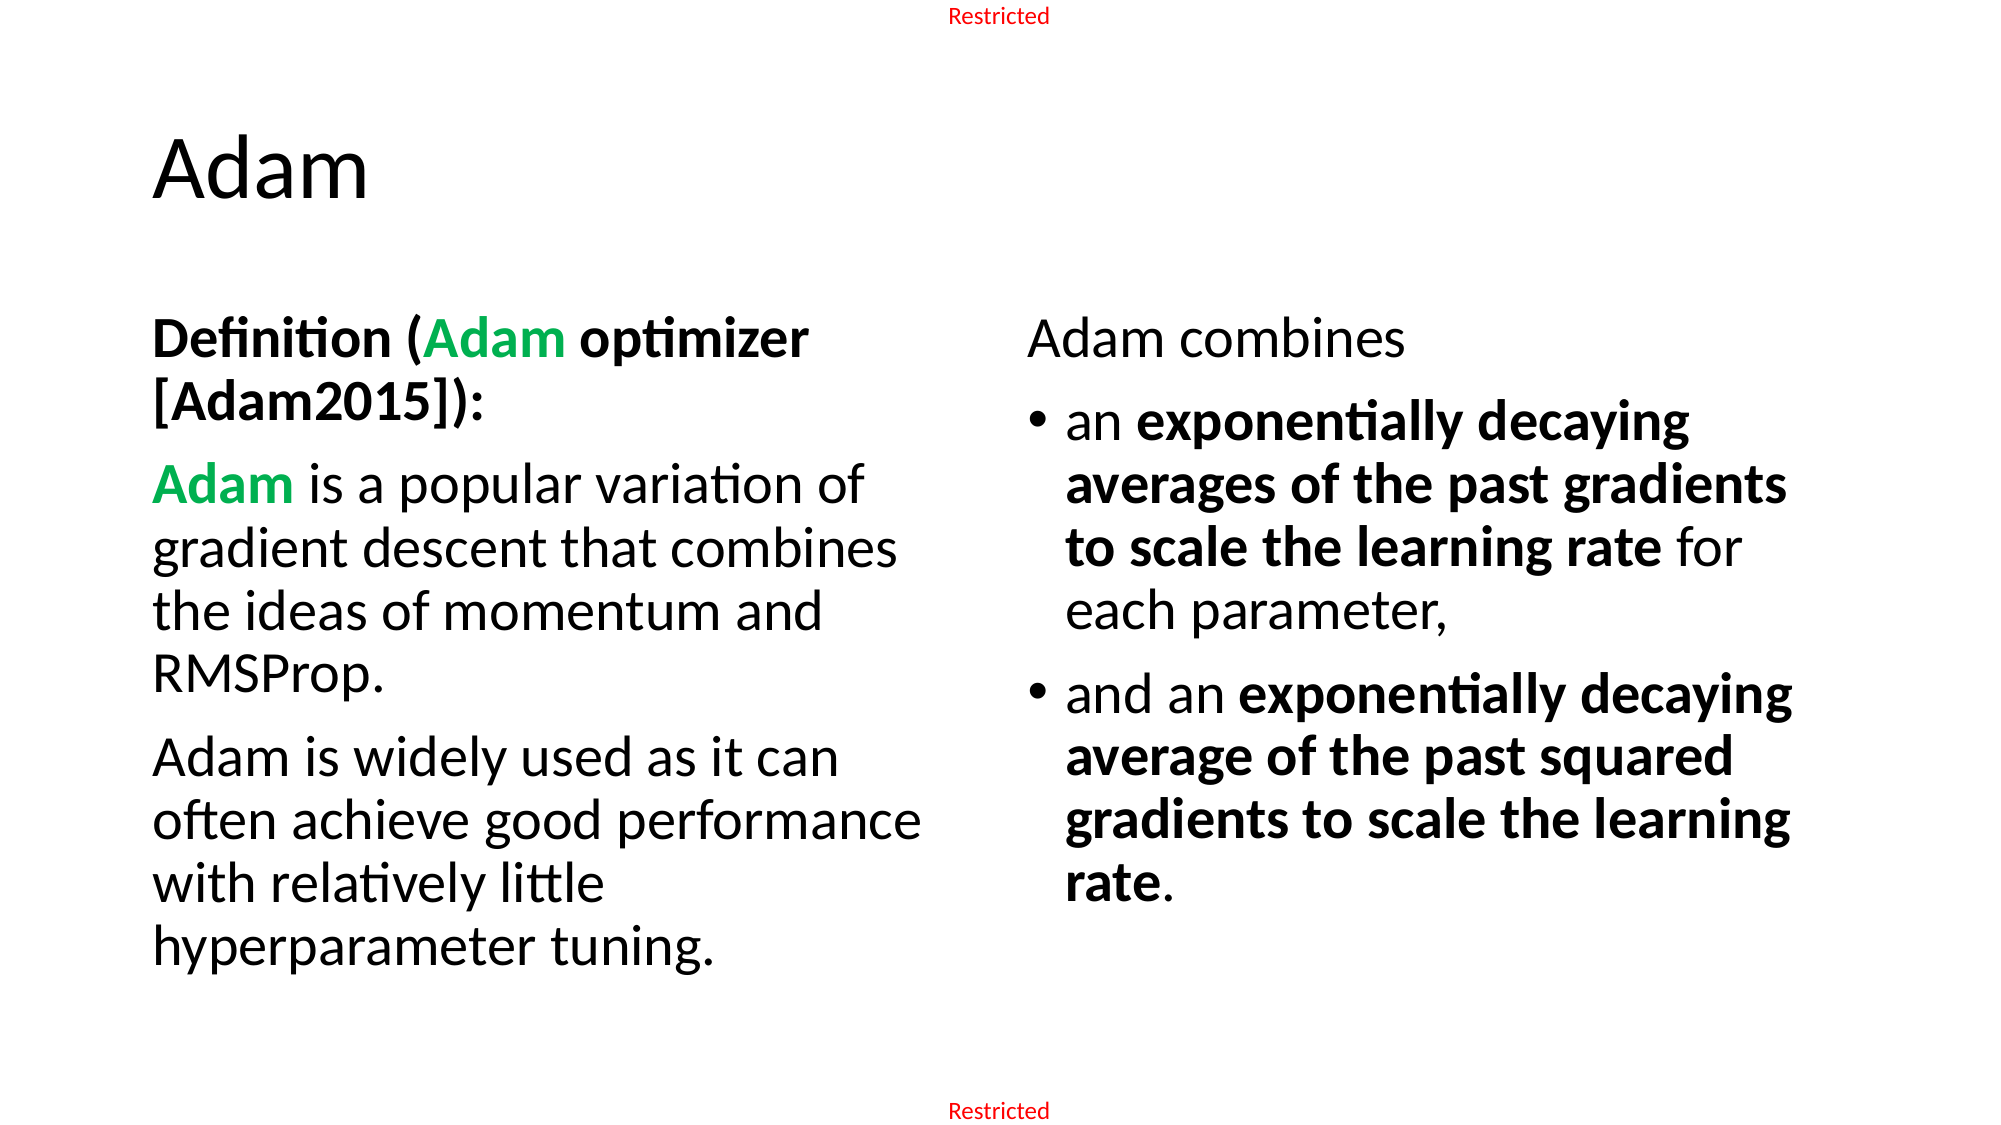

# Adam
Definition (Adam optimizer [Adam2015]):
Adam is a popular variation of gradient descent that combines the ideas of momentum and RMSProp.
Adam is widely used as it can often achieve good performance with relatively little hyperparameter tuning.

Adam combines
an exponentially decaying averages of the past gradients to scale the learning rate for each parameter,
and an exponentially decaying average of the past squared gradients to scale the learning rate.